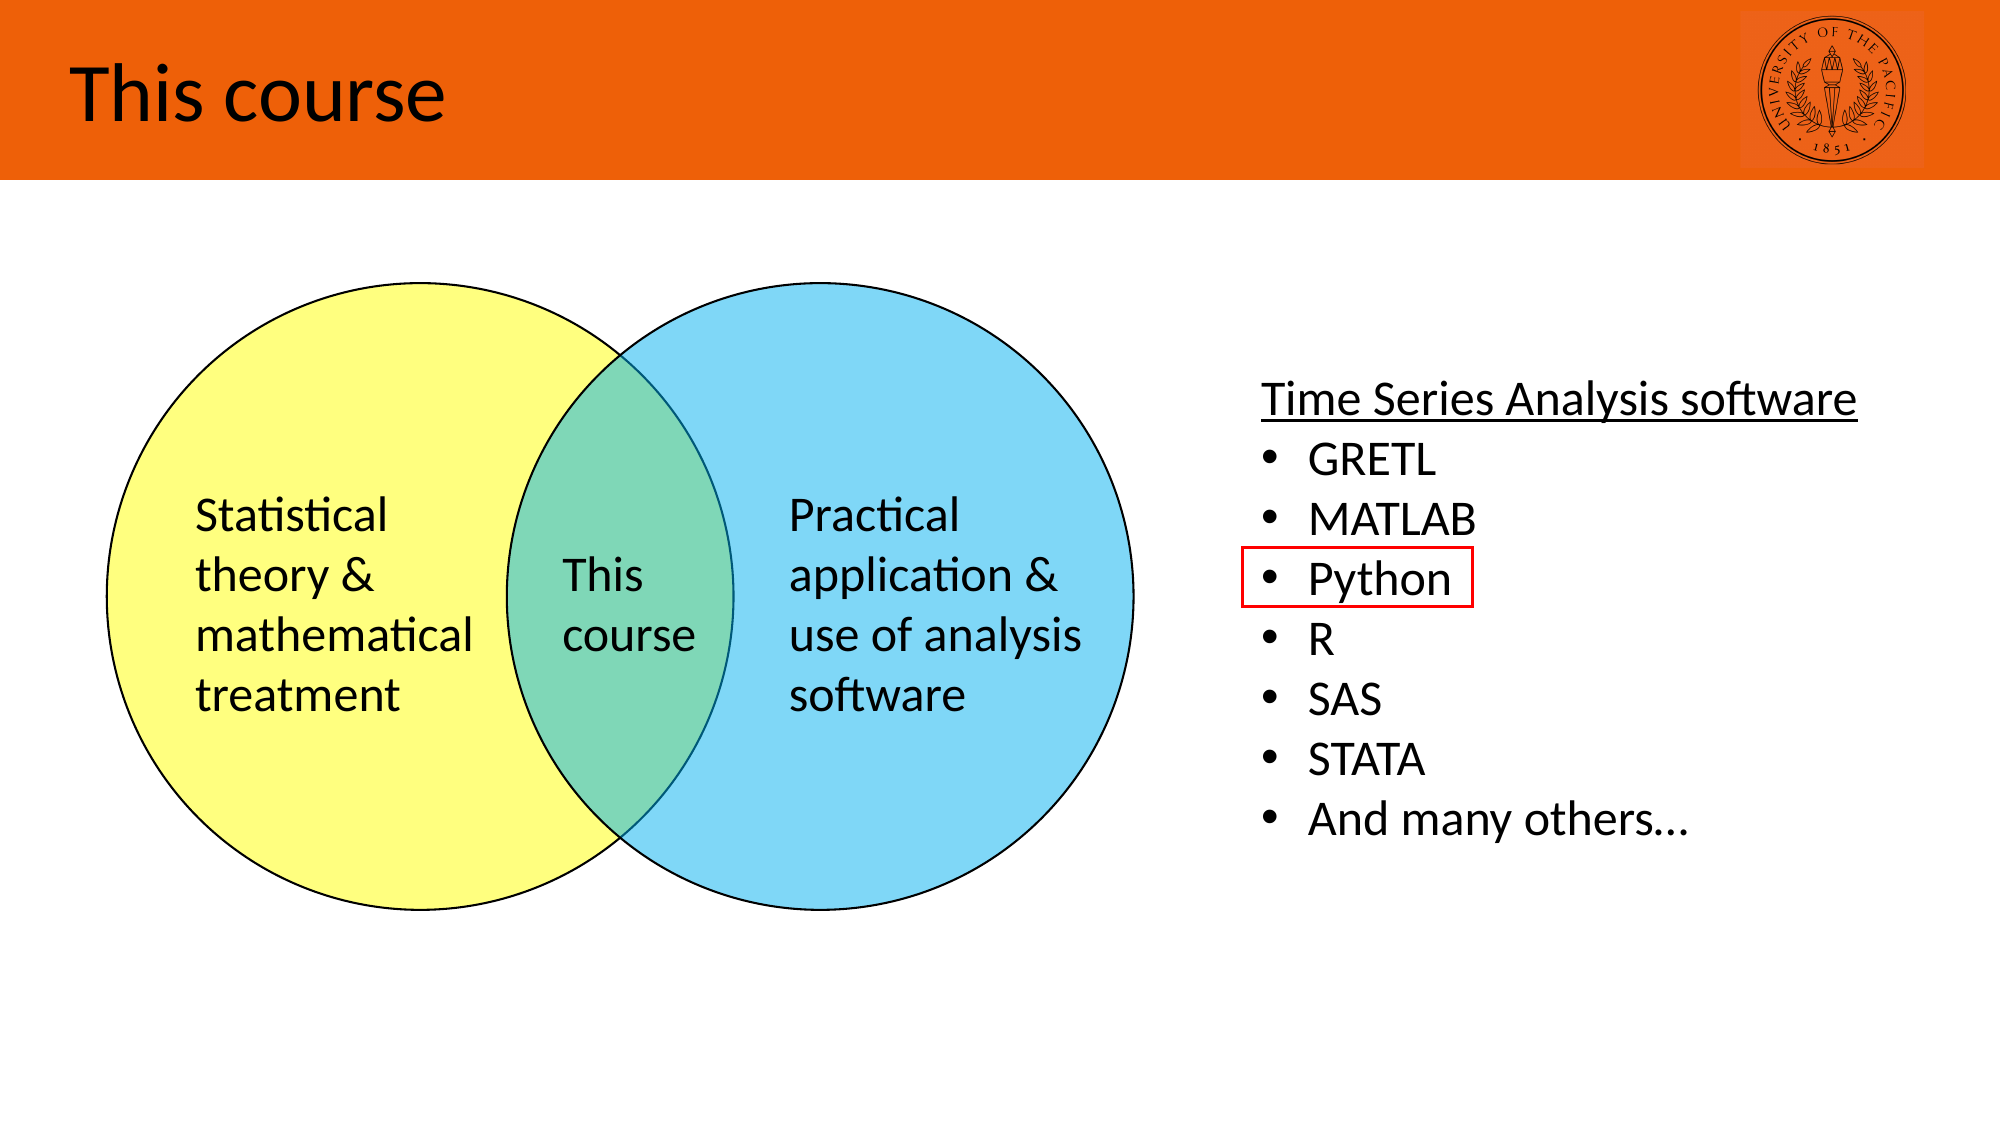

This course

Time Series Analysis software
GRETL
MATLAB
Python
R
SAS
STATA
And many others…
Statistical theory & mathematical treatment
Practical application & use of analysis software
This course